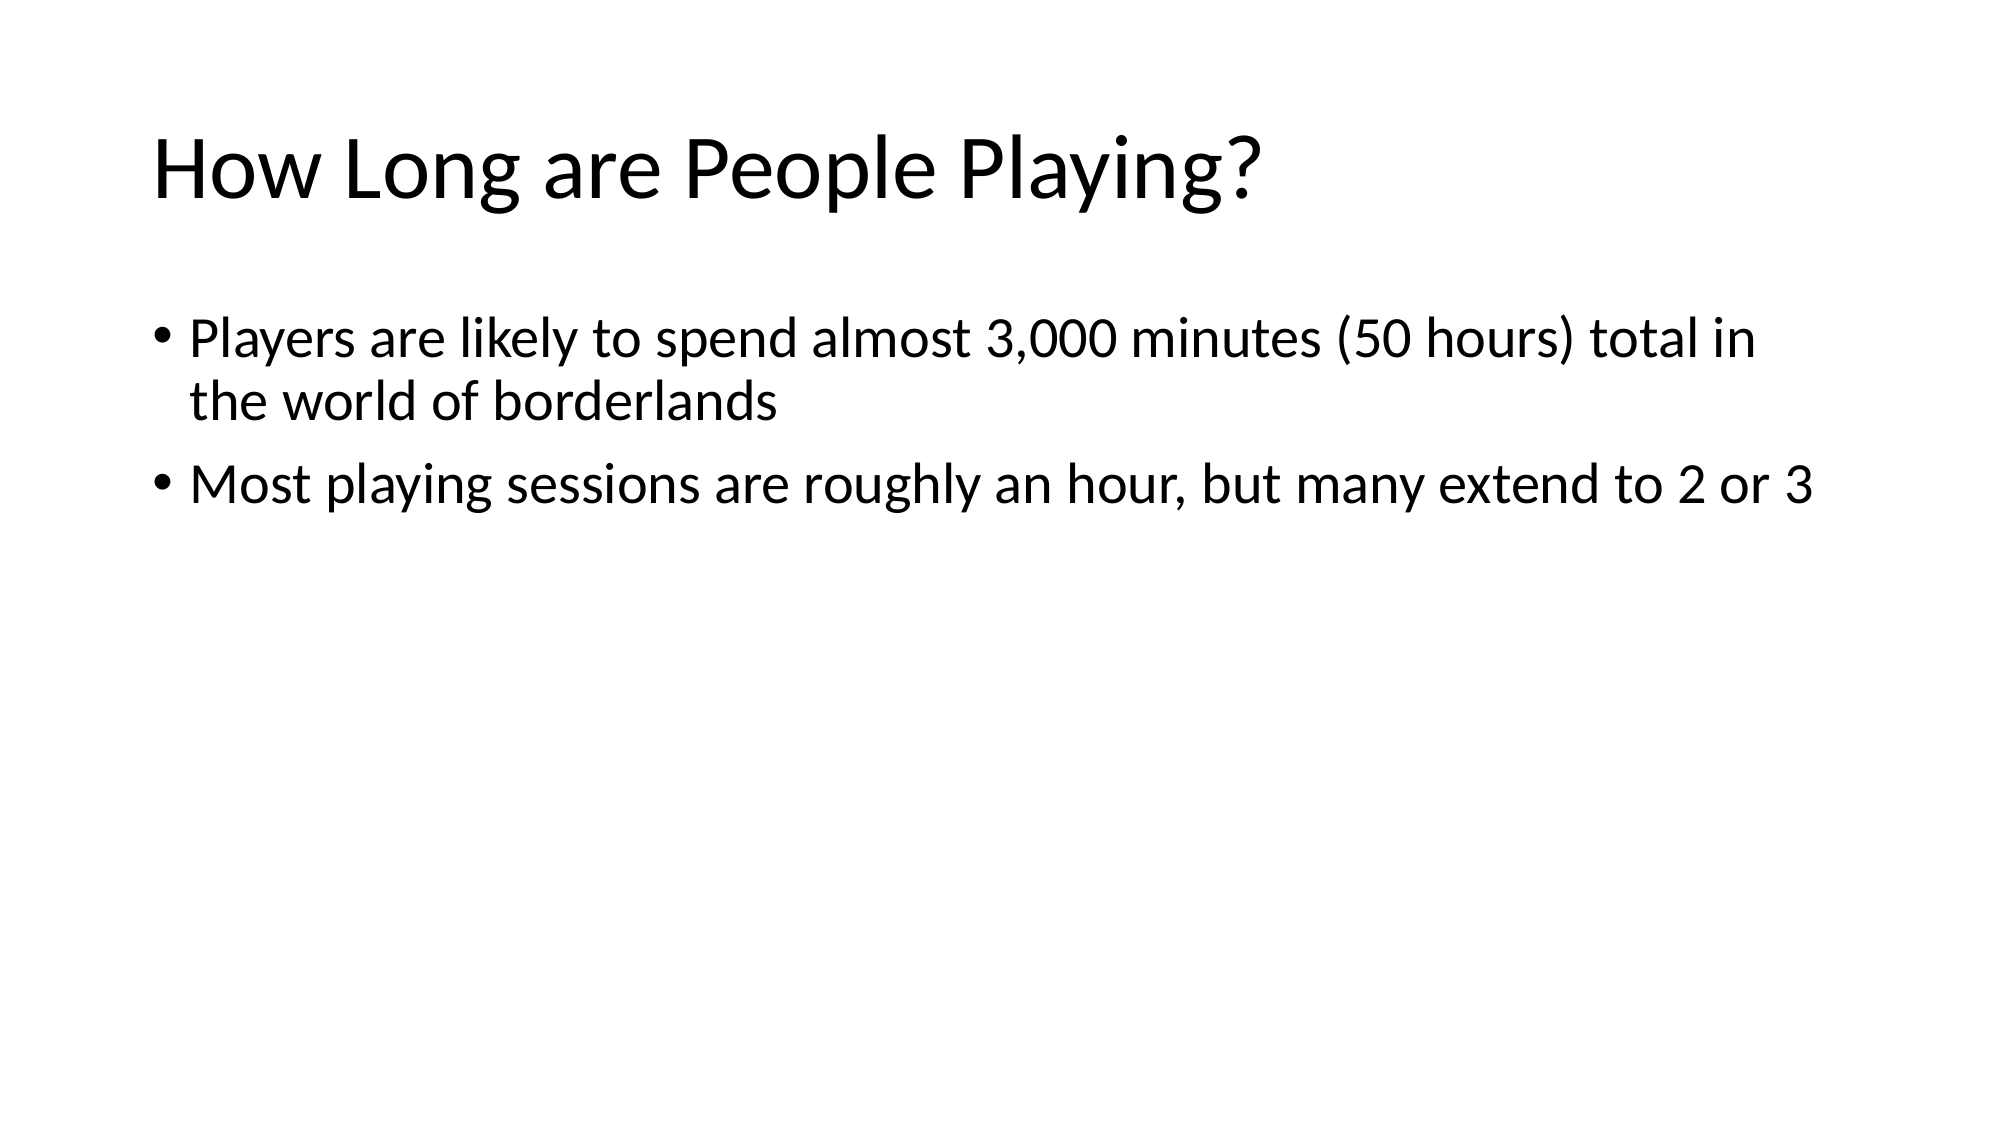

# How Long are People Playing?
Players are likely to spend almost 3,000 minutes (50 hours) total in the world of borderlands
Most playing sessions are roughly an hour, but many extend to 2 or 3